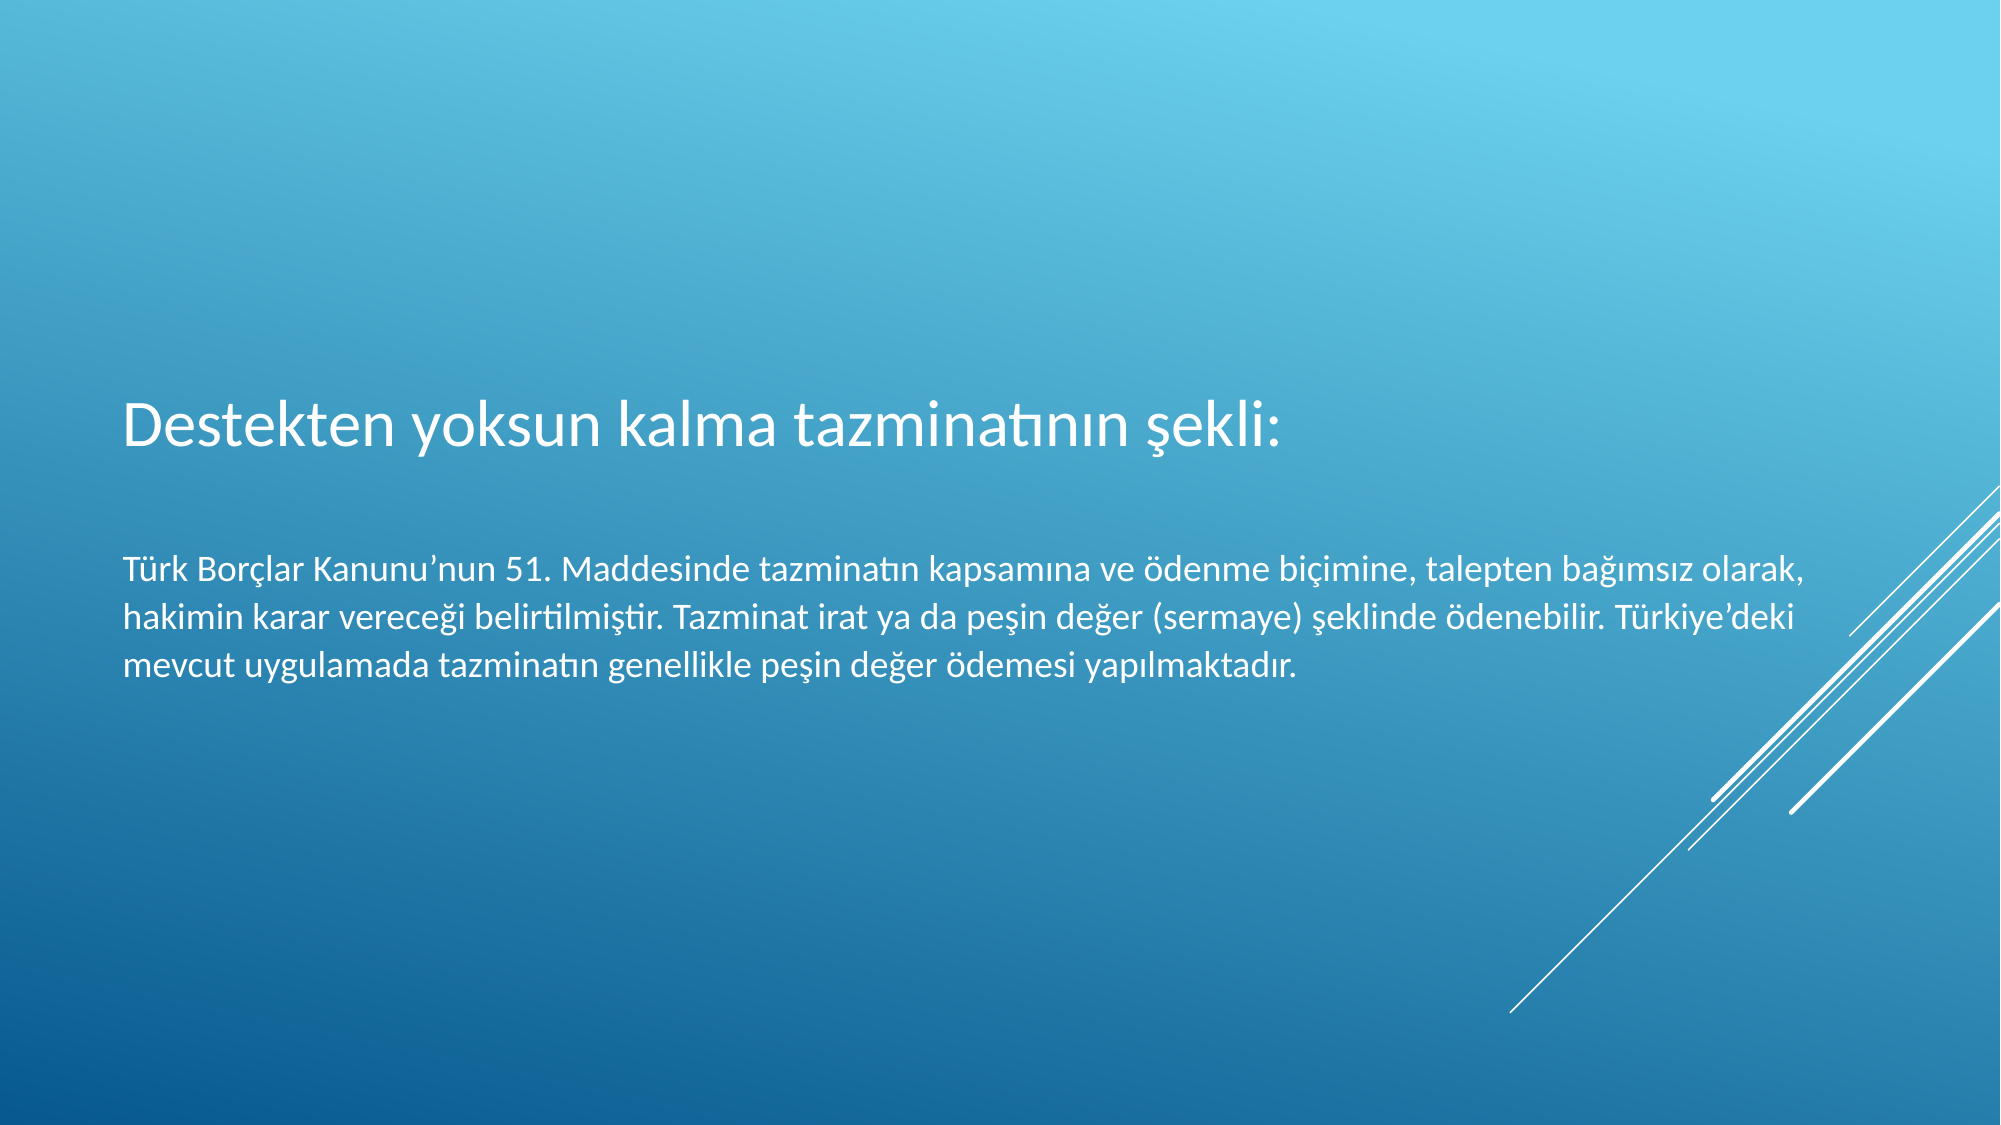

Destekten yoksun kalma tazminatının şekli:

Türk Borçlar Kanunu’nun 51. Maddesinde tazminatın kapsamına ve ödenme biçimine, talepten bağımsız olarak, hakimin karar vereceği belirtilmiştir. Tazminat irat ya da peşin değer (sermaye) şeklinde ödenebilir. Türkiye’deki mevcut uygulamada tazminatın genellikle peşin değer ödemesi yapılmaktadır.